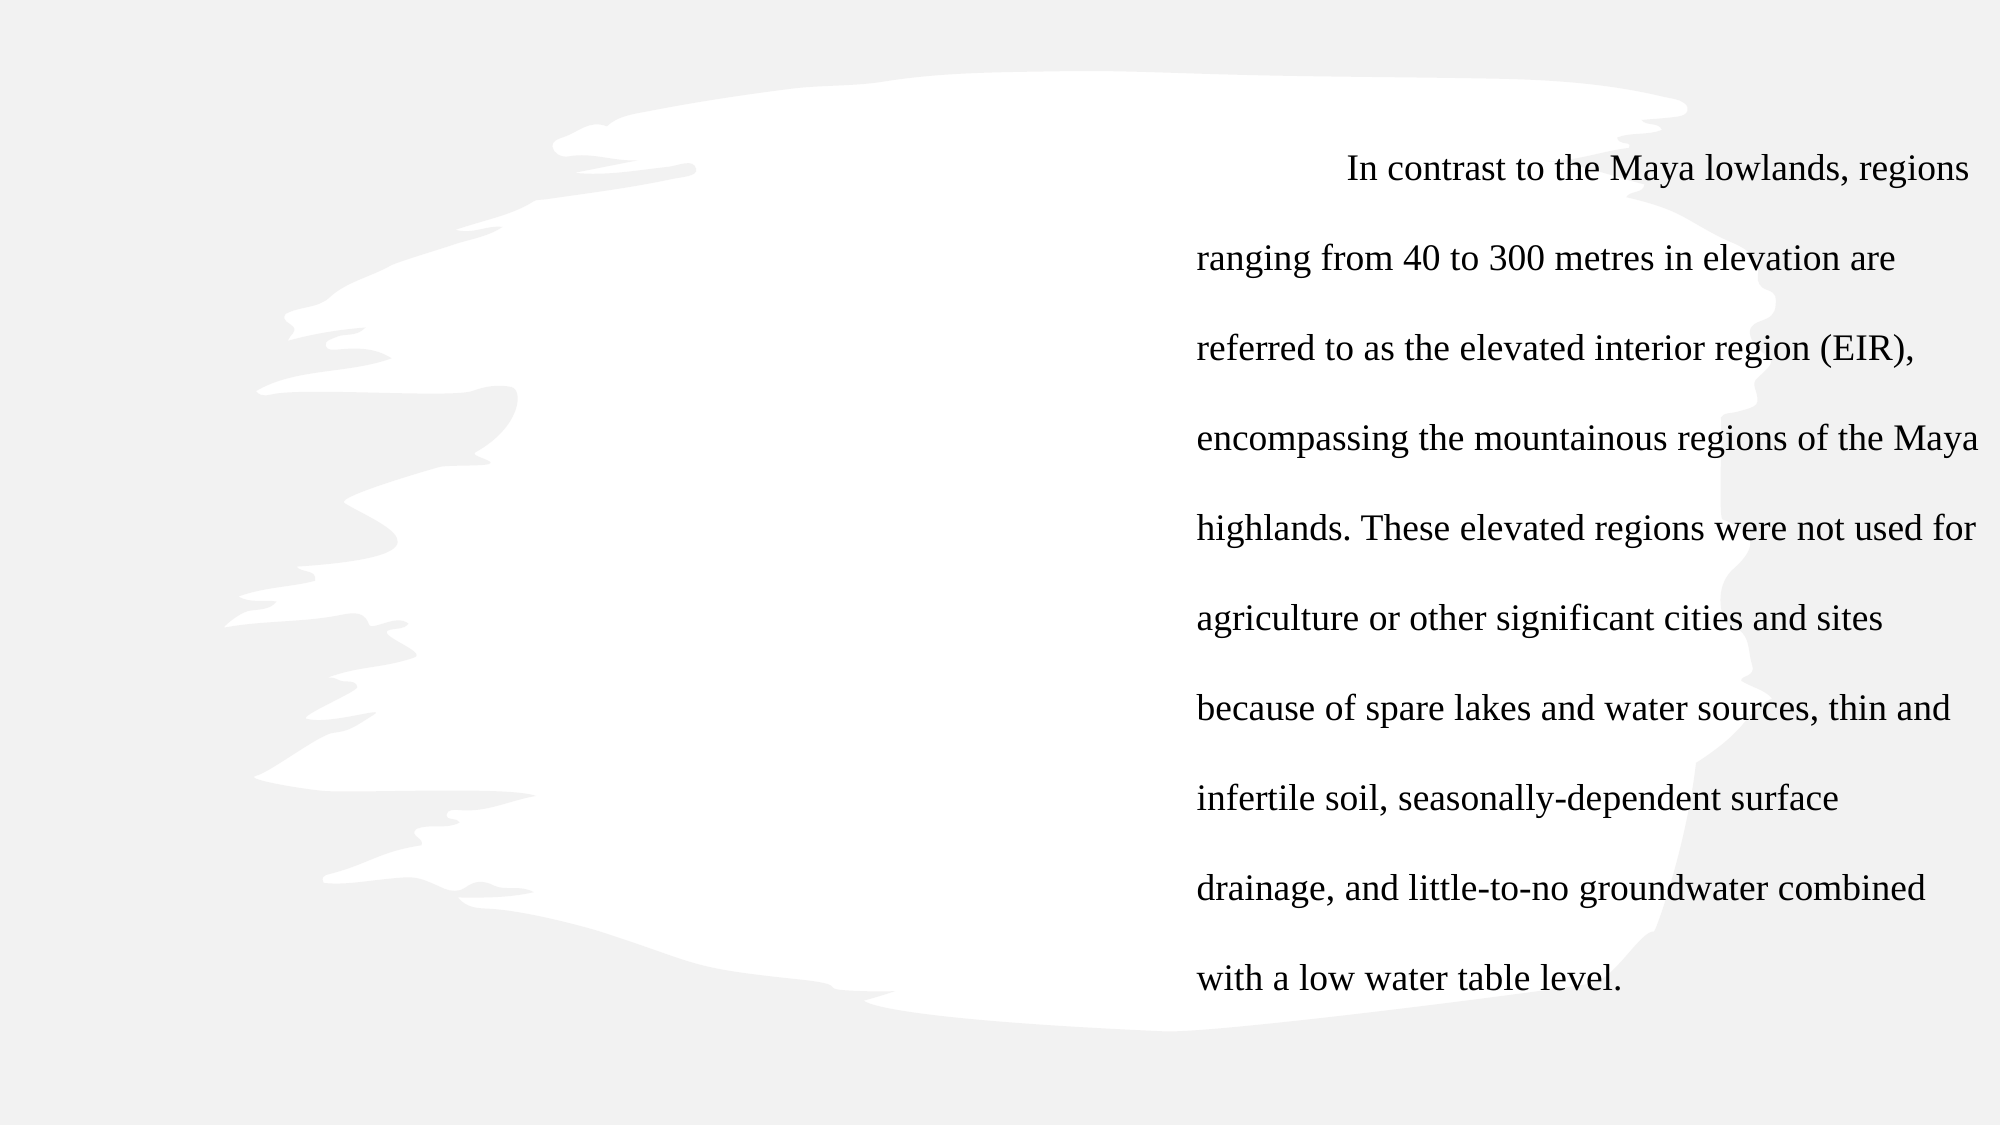

In contrast to the Maya lowlands, regions ranging from 40 to 300 metres in elevation are referred to as the elevated interior region (EIR), encompassing the mountainous regions of the Maya highlands. These elevated regions were not used for agriculture or other significant cities and sites because of spare lakes and water sources, thin and infertile soil, seasonally-dependent surface drainage, and little-to-no groundwater combined with a low water table level.